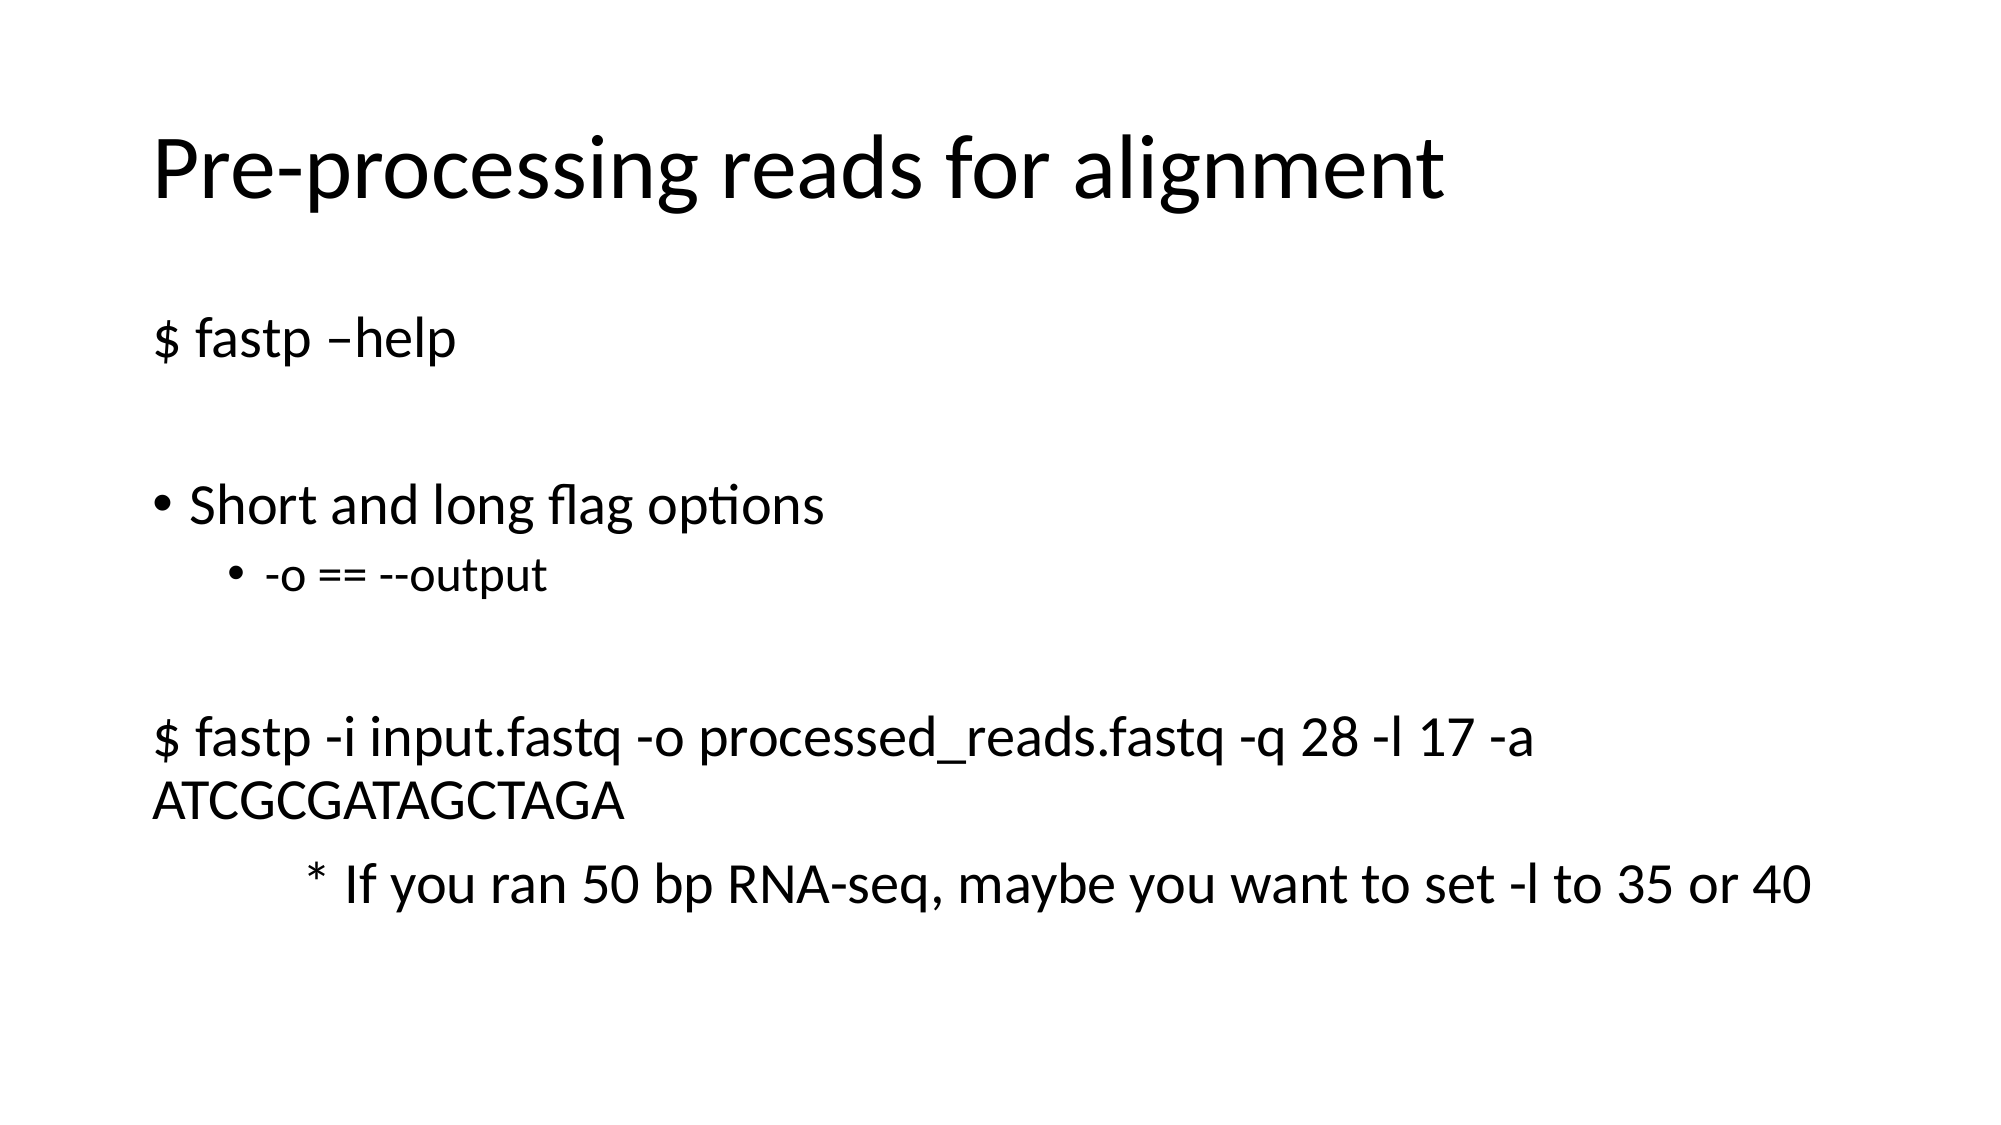

# Pre-processing reads for alignment
$ fastp –help

Short and long flag options
-o == --output

$ fastp -i input.fastq -o processed_reads.fastq -q 28 -l 17 -a ATCGCGATAGCTAGA
	* If you ran 50 bp RNA-seq, maybe you want to set -l to 35 or 40